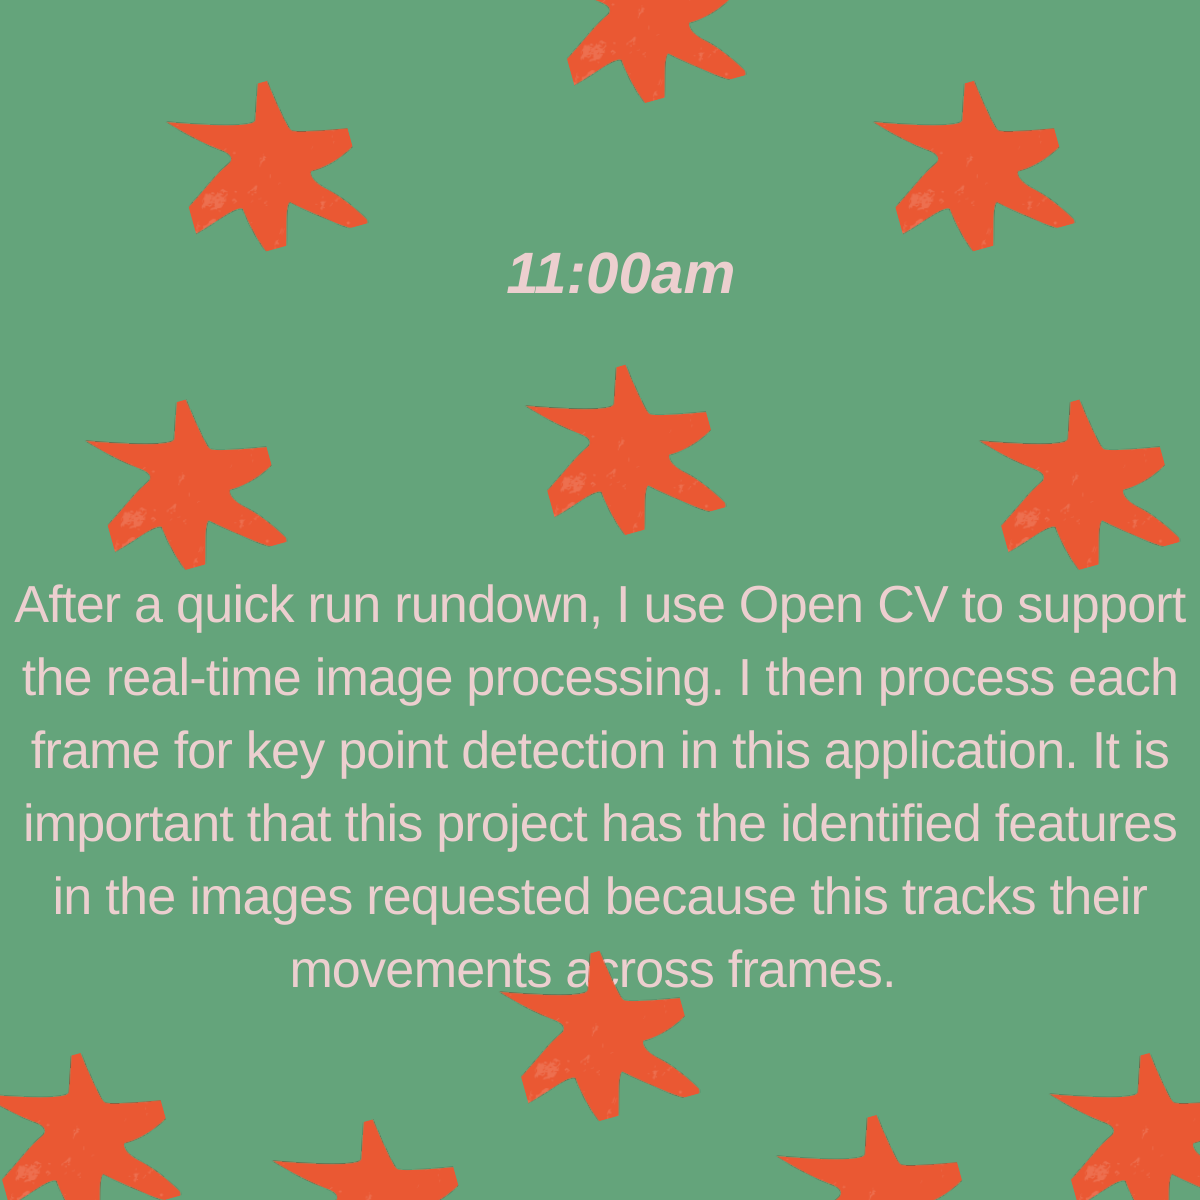

11:00am

After a quick run rundown, I use Open CV to support the real-time image processing. I then process each frame for key point detection in this application. It is important that this project has the identified features in the images requested because this tracks their movements across frames.